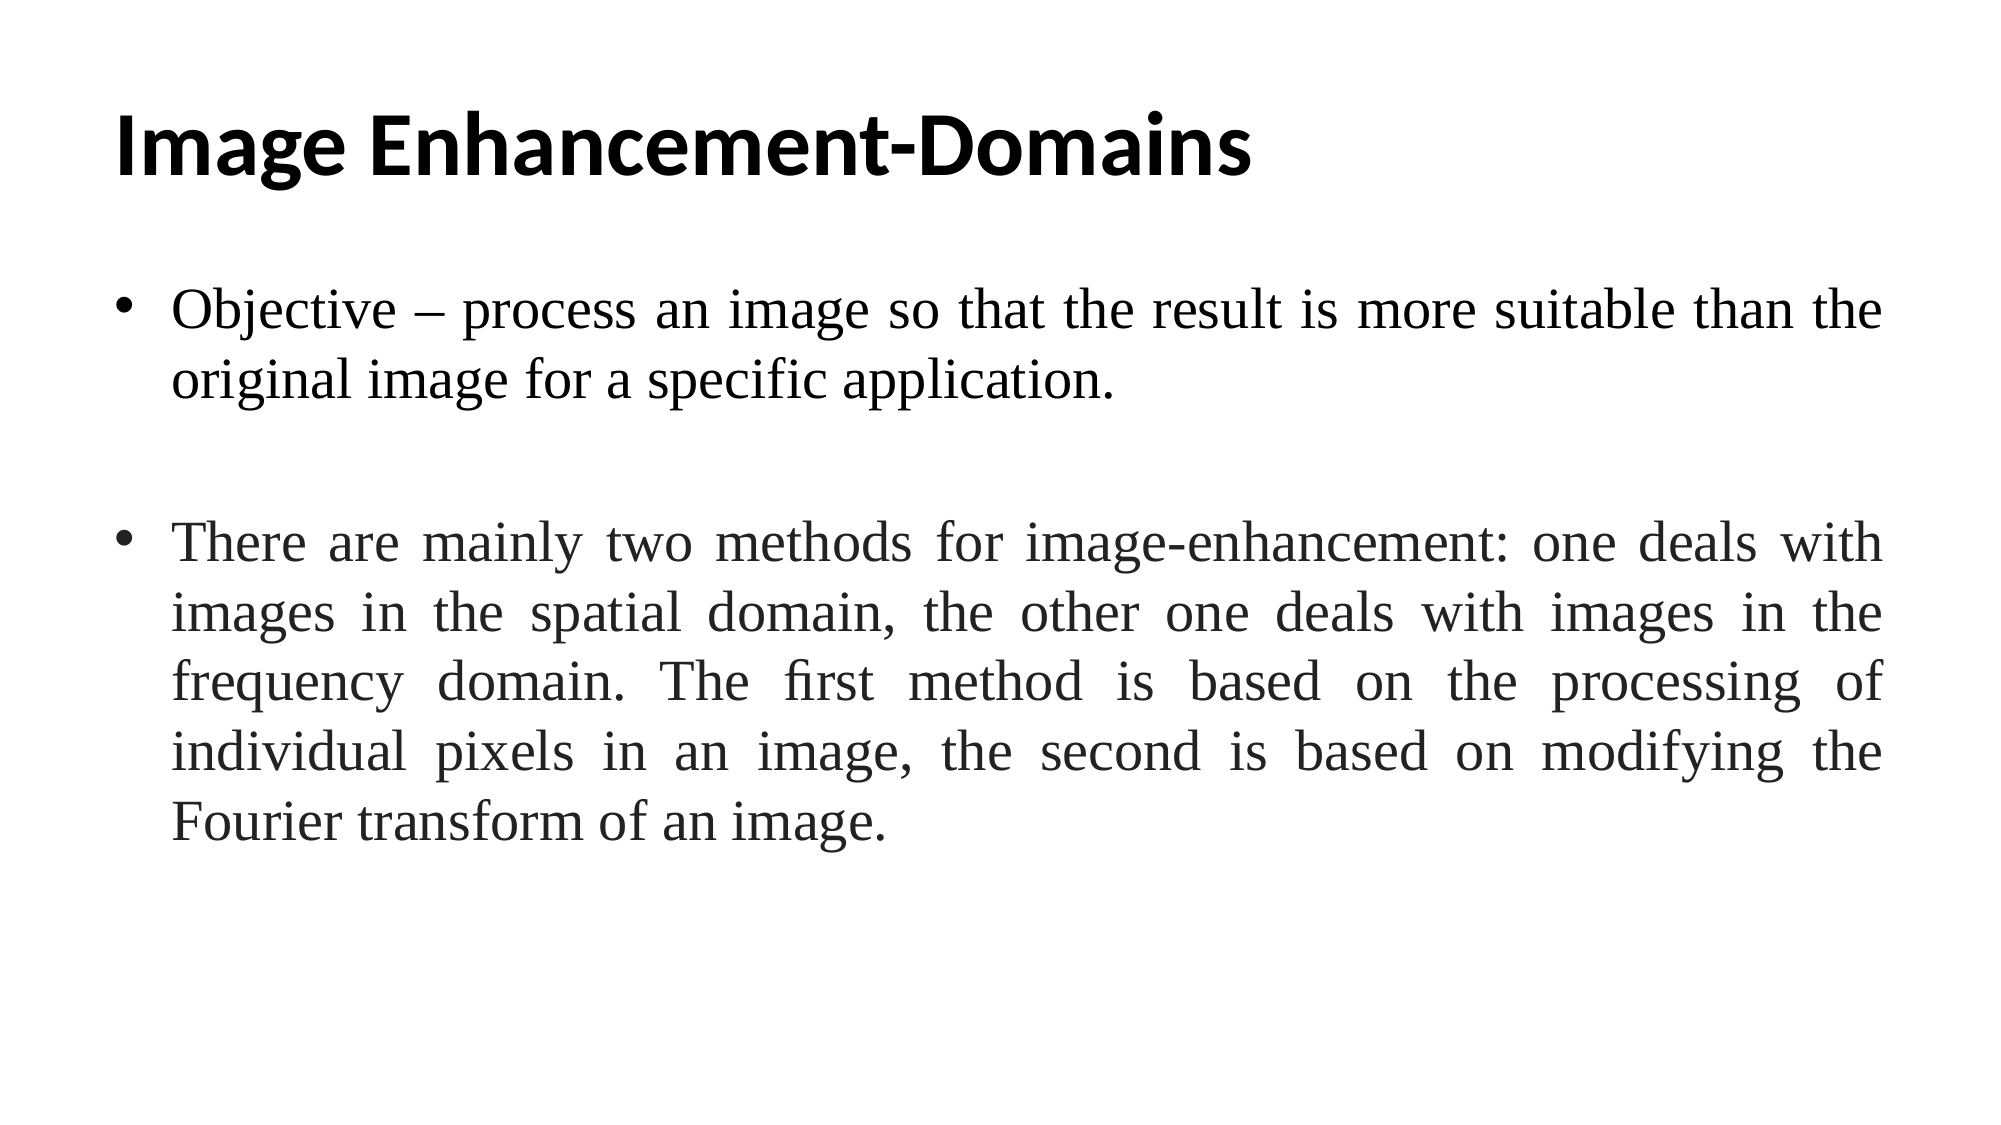

# Image Enhancement-Domains
Objective – process an image so that the result is more suitable than the original image for a specific application.

There are mainly two methods for image-enhancement: one deals with images in the spatial domain, the other one deals with images in the frequency domain. The ﬁrst method is based on the processing of individual pixels in an image, the second is based on modifying the Fourier transform of an image.